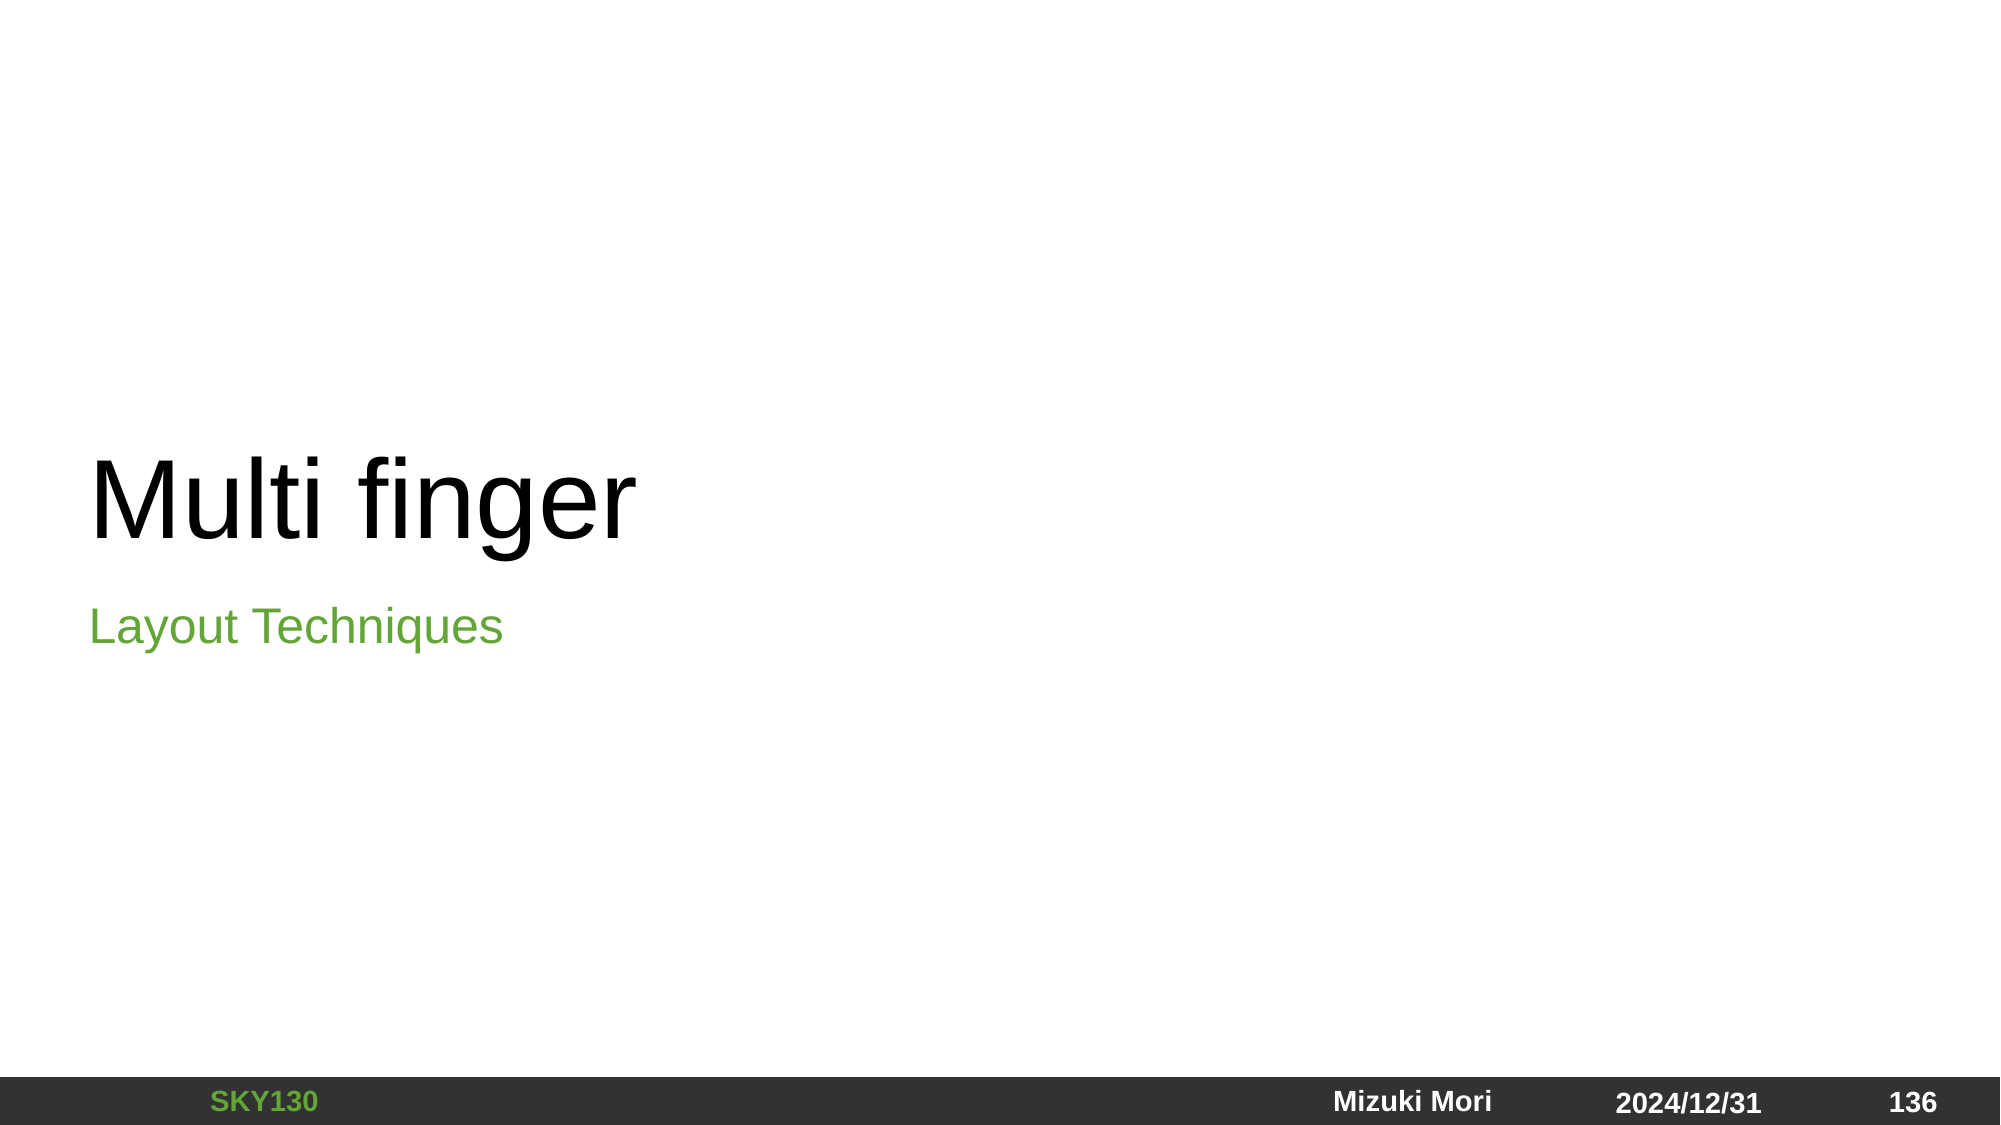

# Multi finger
Layout Techniques
136
2024/12/31